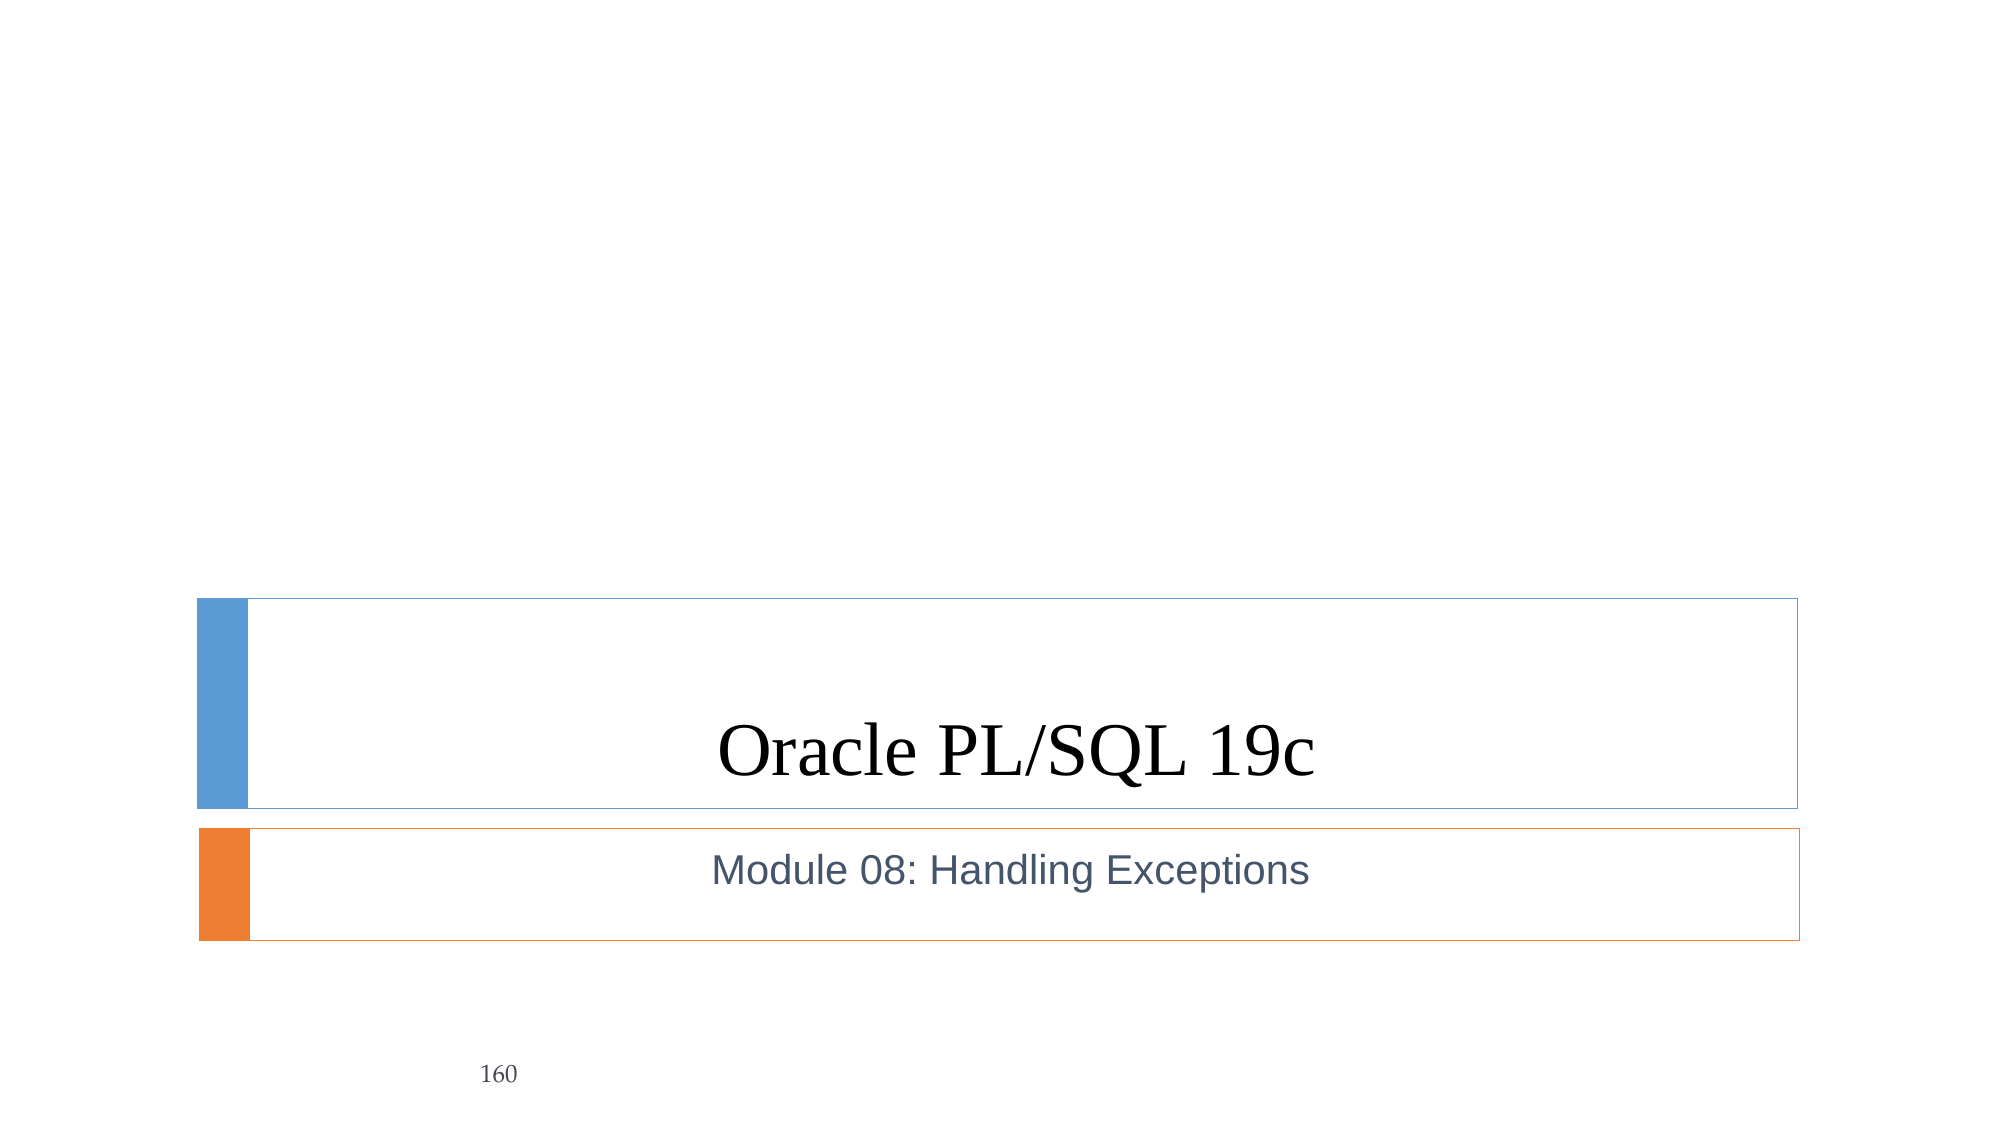

# Oracle PL/SQL 19c
Module 08: Handling Exceptions

160